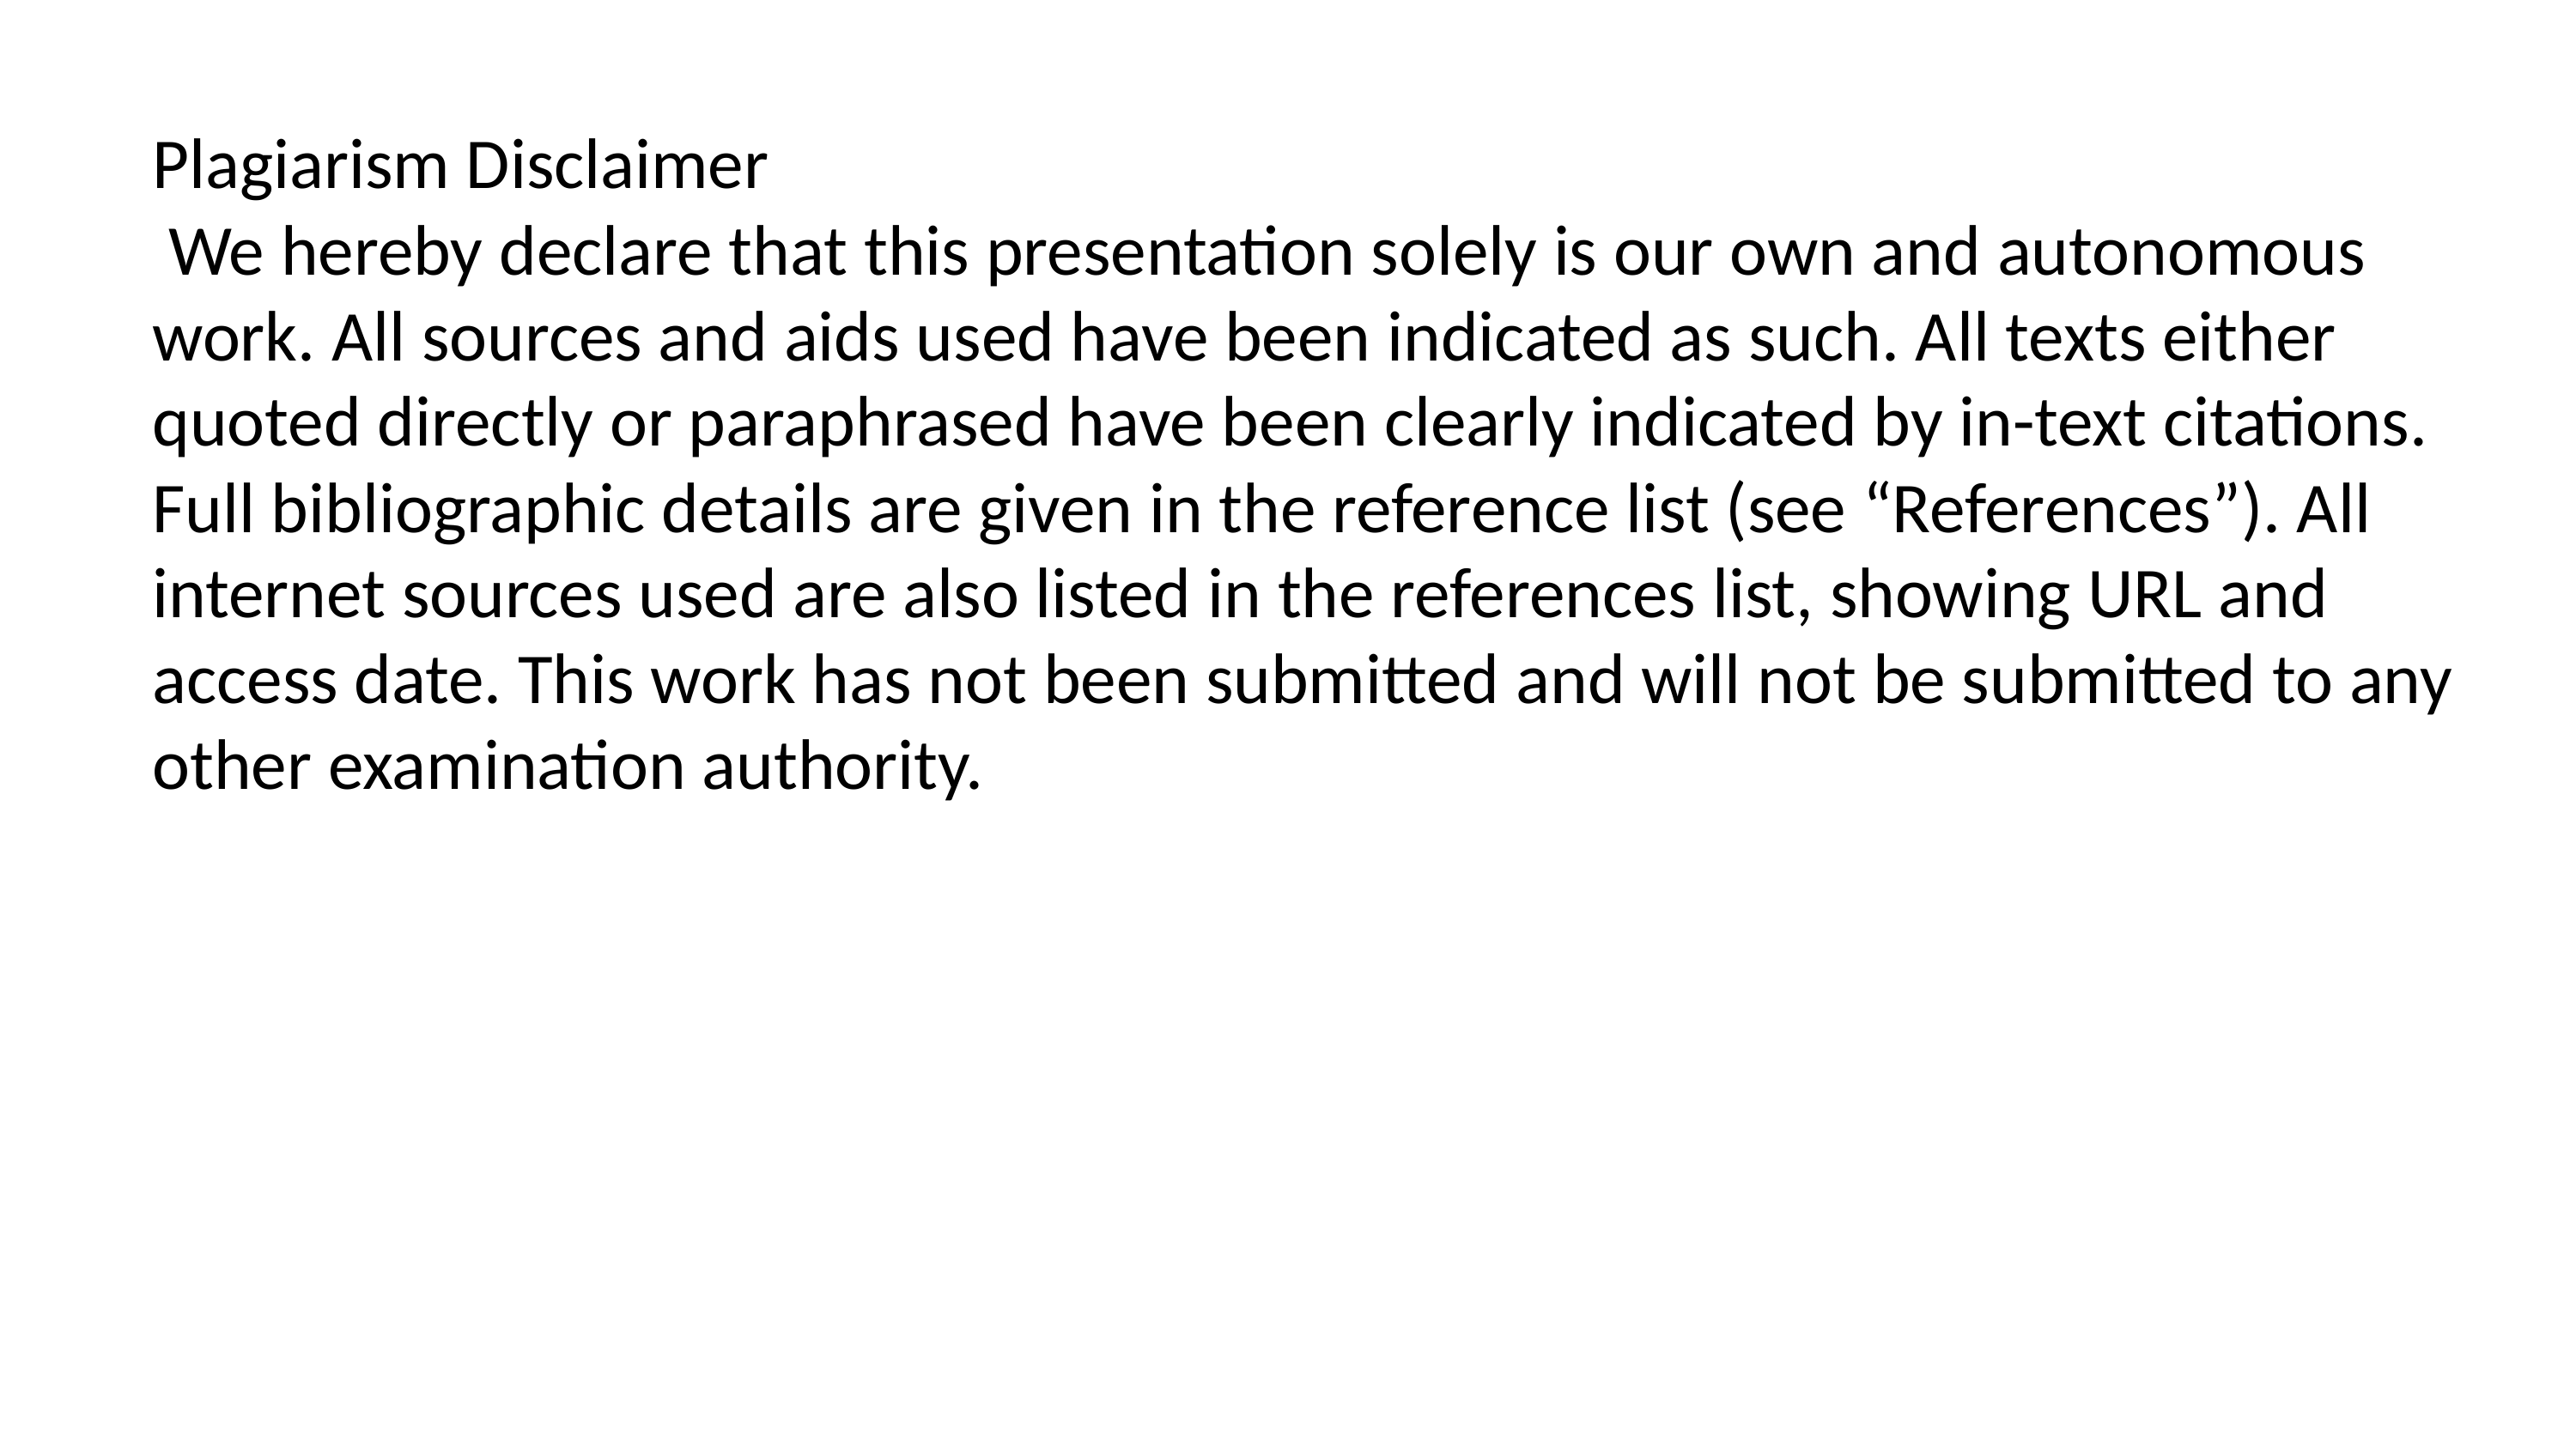

Plagiarism Disclaimer
 We hereby declare that this presentation solely is our own and autonomous work. All sources and aids used have been indicated as such. All texts either quoted directly or paraphrased have been clearly indicated by in-text citations. Full bibliographic details are given in the reference list (see “References”). All internet sources used are also listed in the references list, showing URL and access date. This work has not been submitted and will not be submitted to any other examination authority.